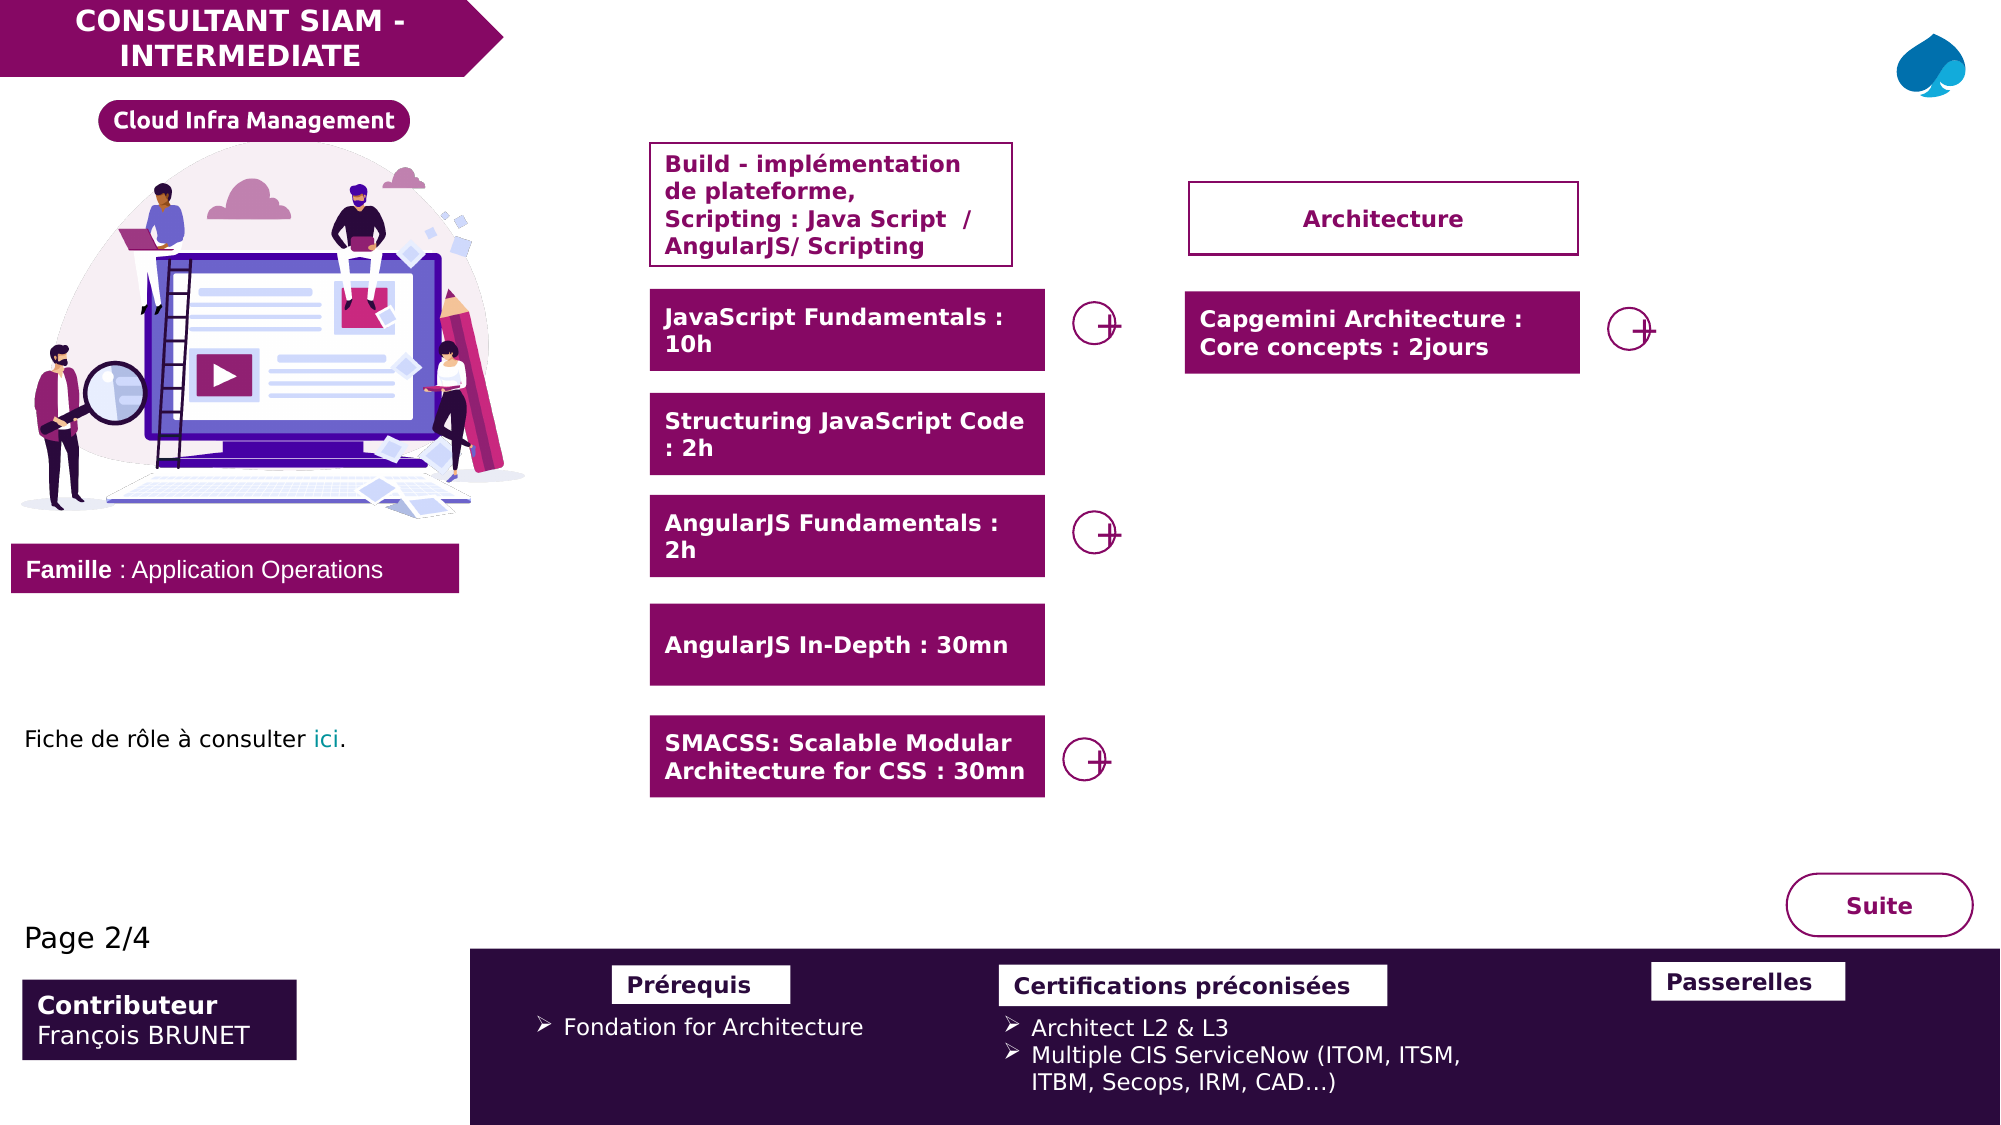

CONSULTANT SIAM - INTERMEDIATE
Build - implémentation de plateforme, Scripting : Java Script  / AngularJS/ Scripting
Architecture
JavaScript Fundamentals : 10h
Capgemini Architecture : Core concepts : 2jours
+
+
Structuring JavaScript Code : 2h
AngularJS Fundamentals : 2h
+
AngularJS In-Depth : 30mn
SMACSS: Scalable Modular Architecture for CSS : 30mn
Fiche de rôle à consulter ici.
+
Suite
Page 2/4

Passerelles

Certifications préconisées
Prérequis
Contributeur
François BRUNET
Fondation for Architecture
Architect L2 & L3
Multiple CIS ServiceNow (ITOM, ITSM, ITBM, Secops, IRM, CAD…)